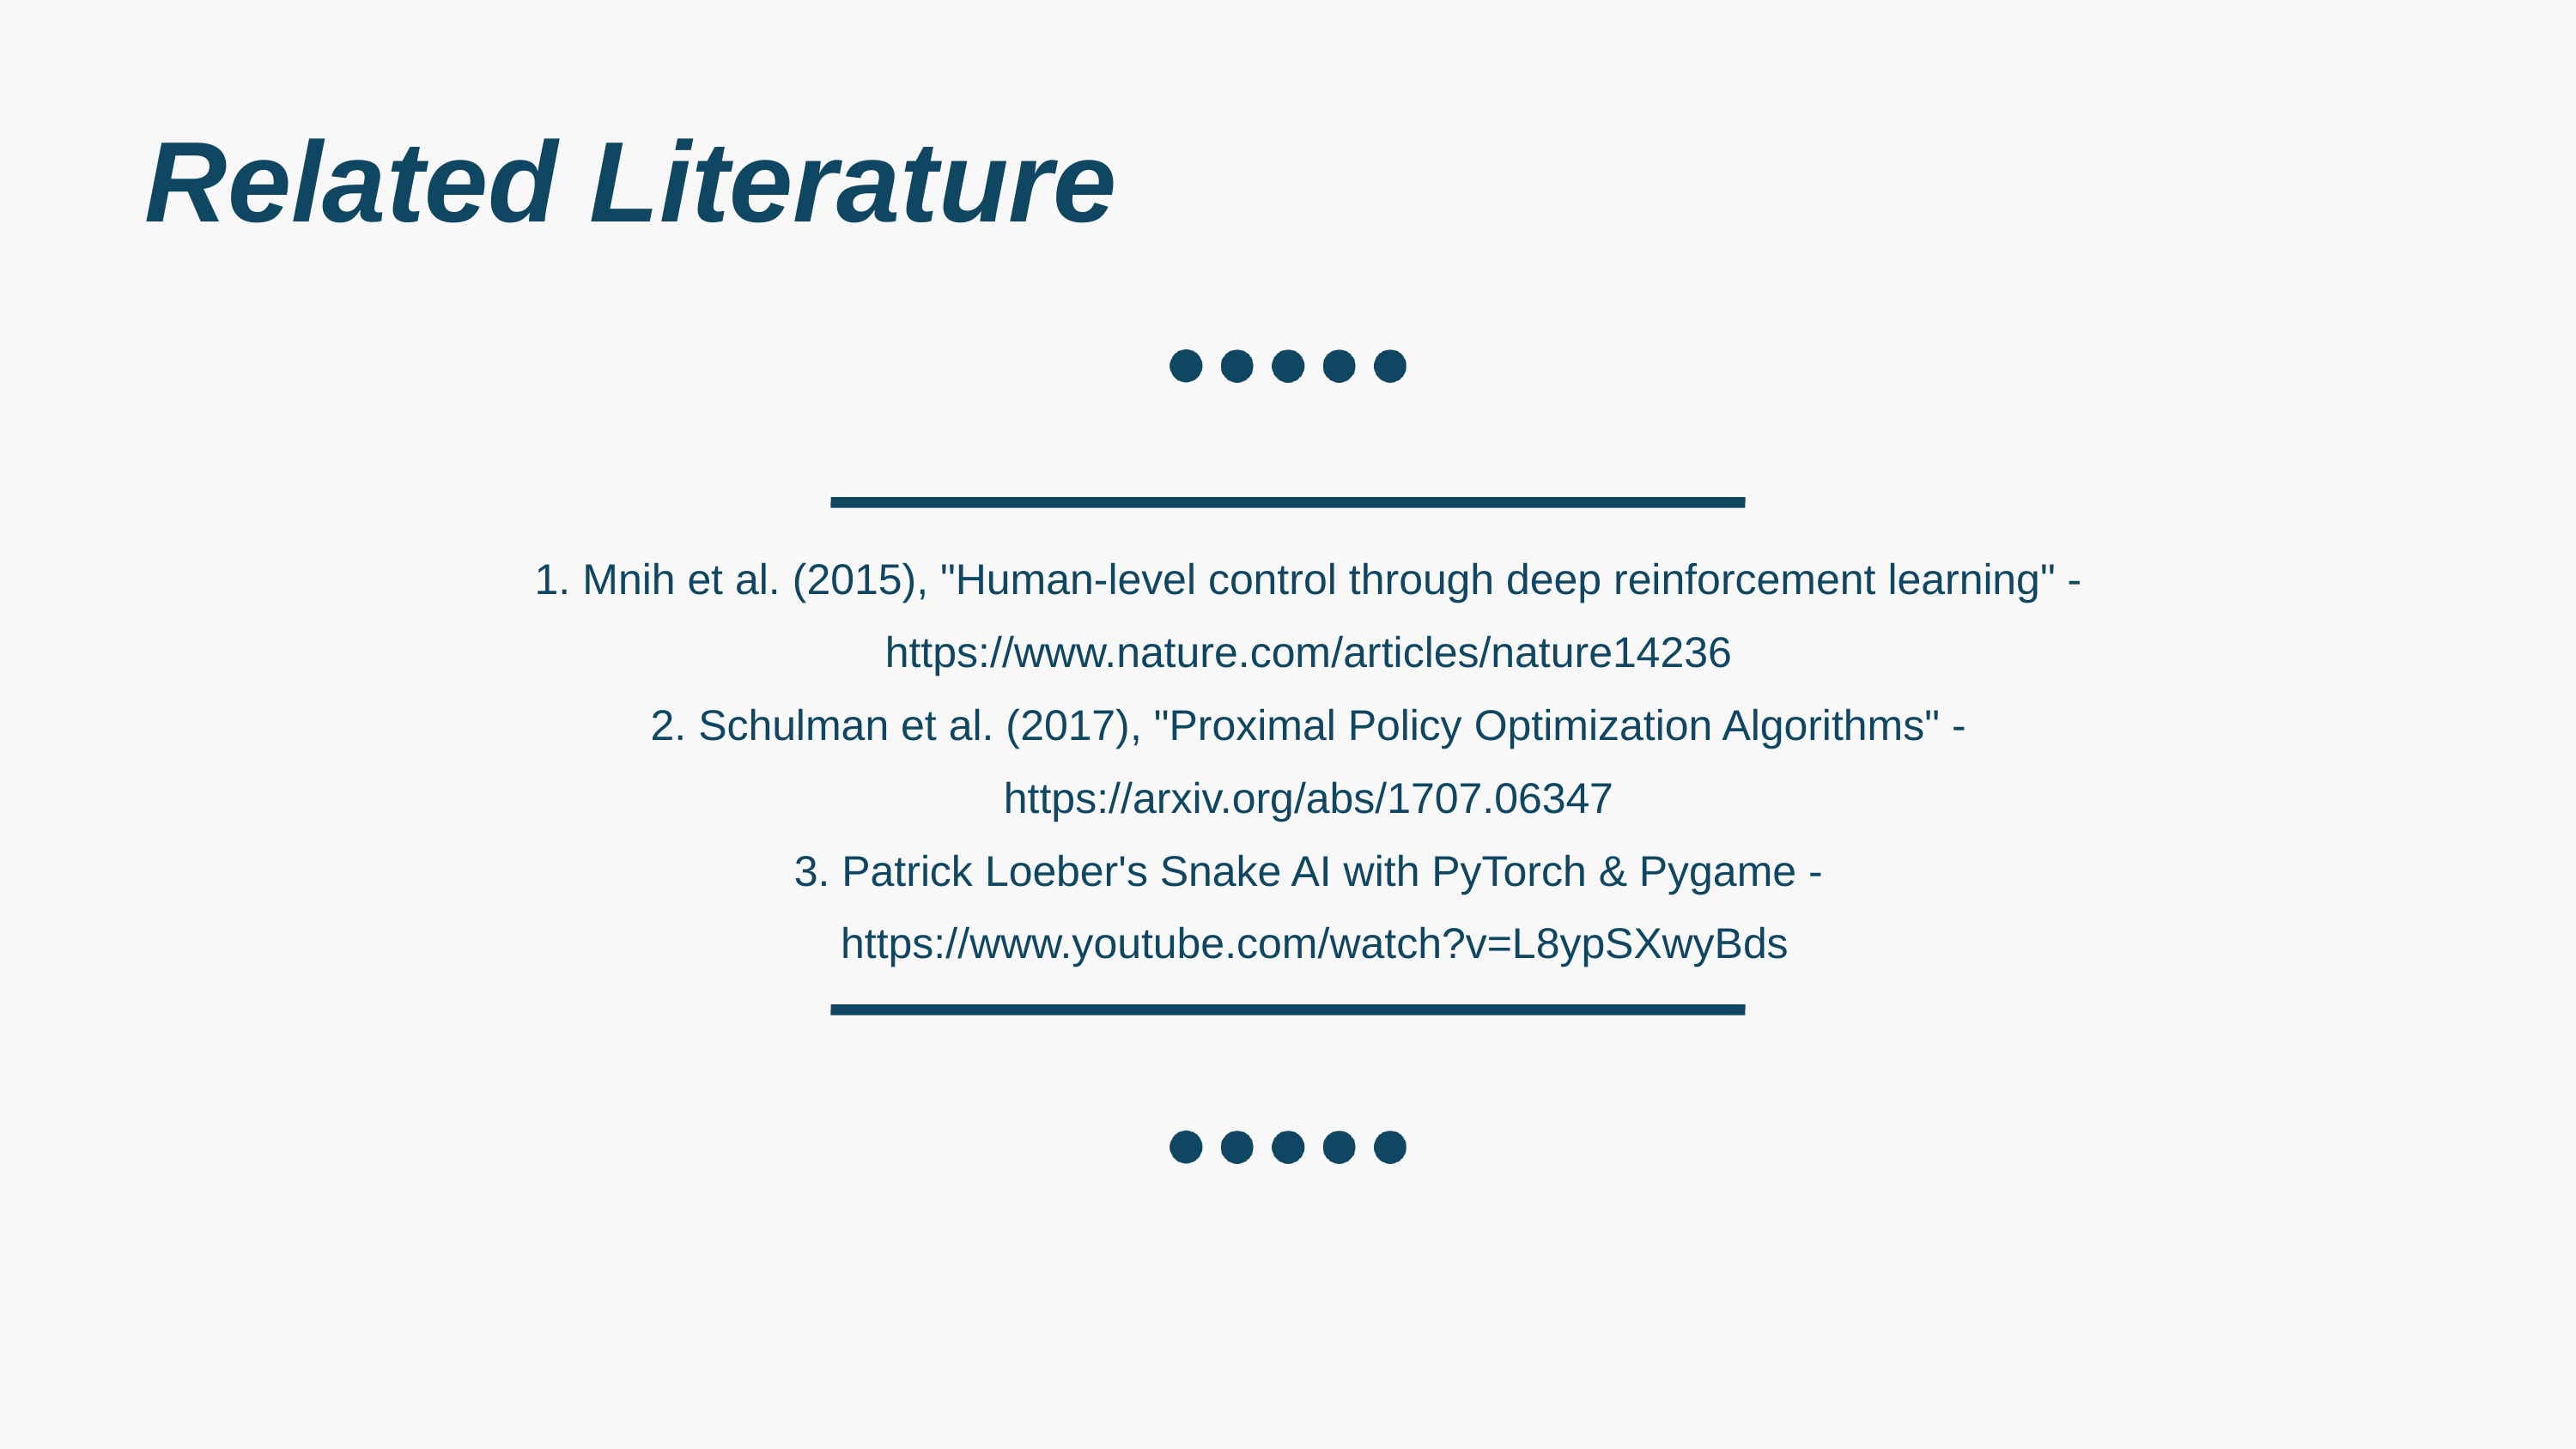

Related Literature

1. Mnih et al. (2015), "Human-level control through deep reinforcement learning" -
https://www.nature.com/articles/nature14236
2. Schulman et al. (2017), "Proximal Policy Optimization Algorithms" -
https://arxiv.org/abs/1707.06347
3. Patrick Loeber's Snake AI with PyTorch & Pygame -
https://www.youtube.com/watch?v=L8ypSXwyBds